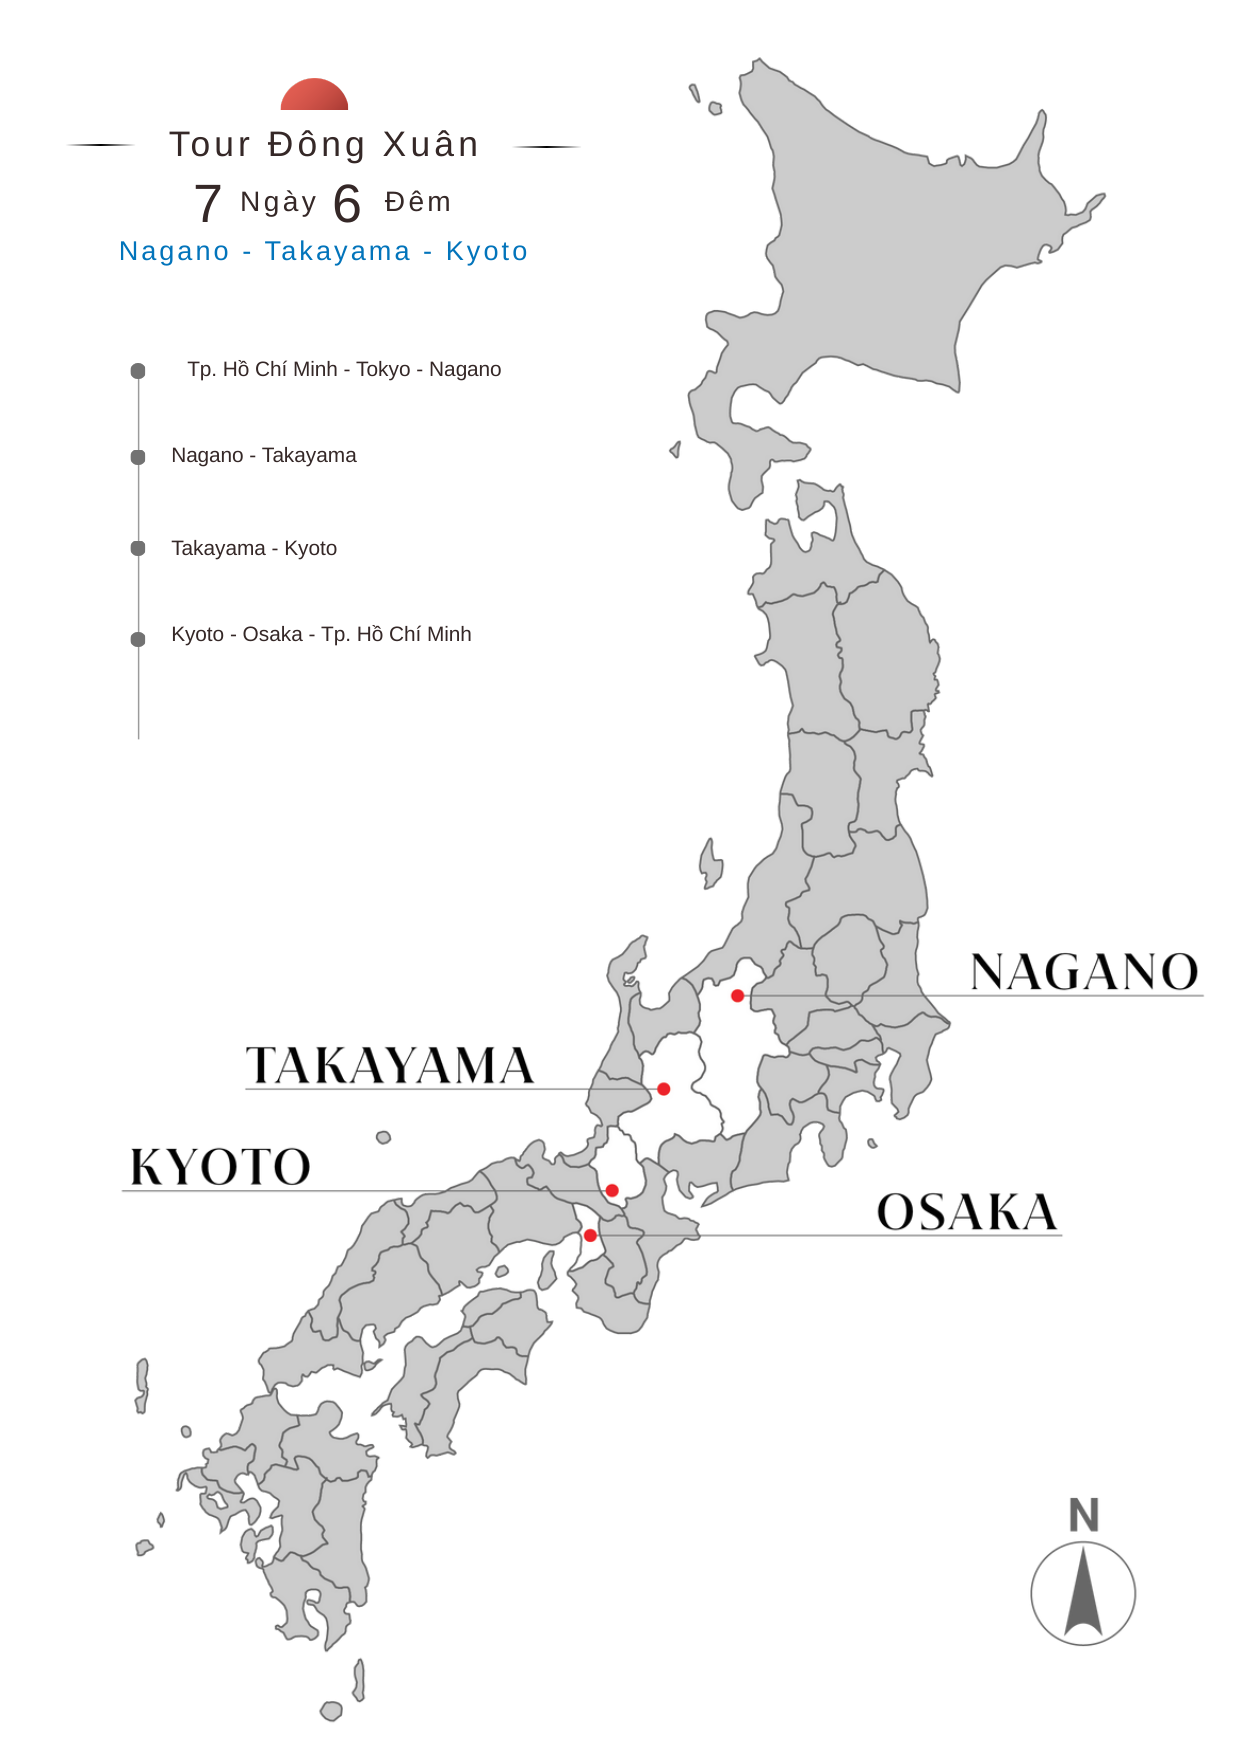

Tour Đông Xuân

7
6
Ngày
Đêm
Nagano - Takayama - Kyoto
Tp. Hồ Chí Minh - Tokyo - Nagano

Nagano - Takayama

Takayama - Kyoto

Kyoto - Osaka - Tp. Hồ Chí Minh